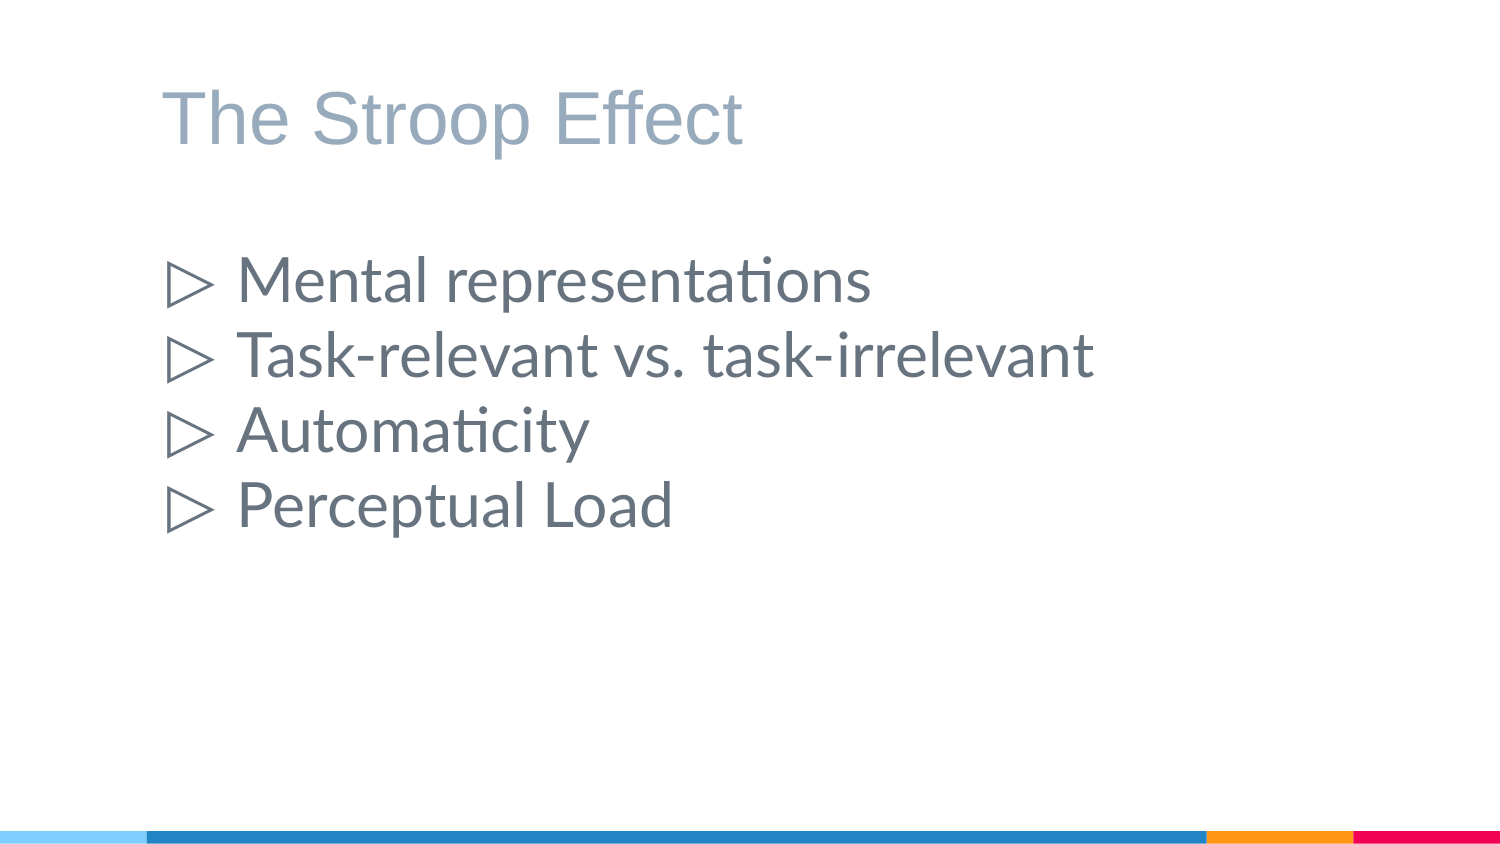

# The Stroop Effect
Mental representations
Task-relevant vs. task-irrelevant
Automaticity
Perceptual Load